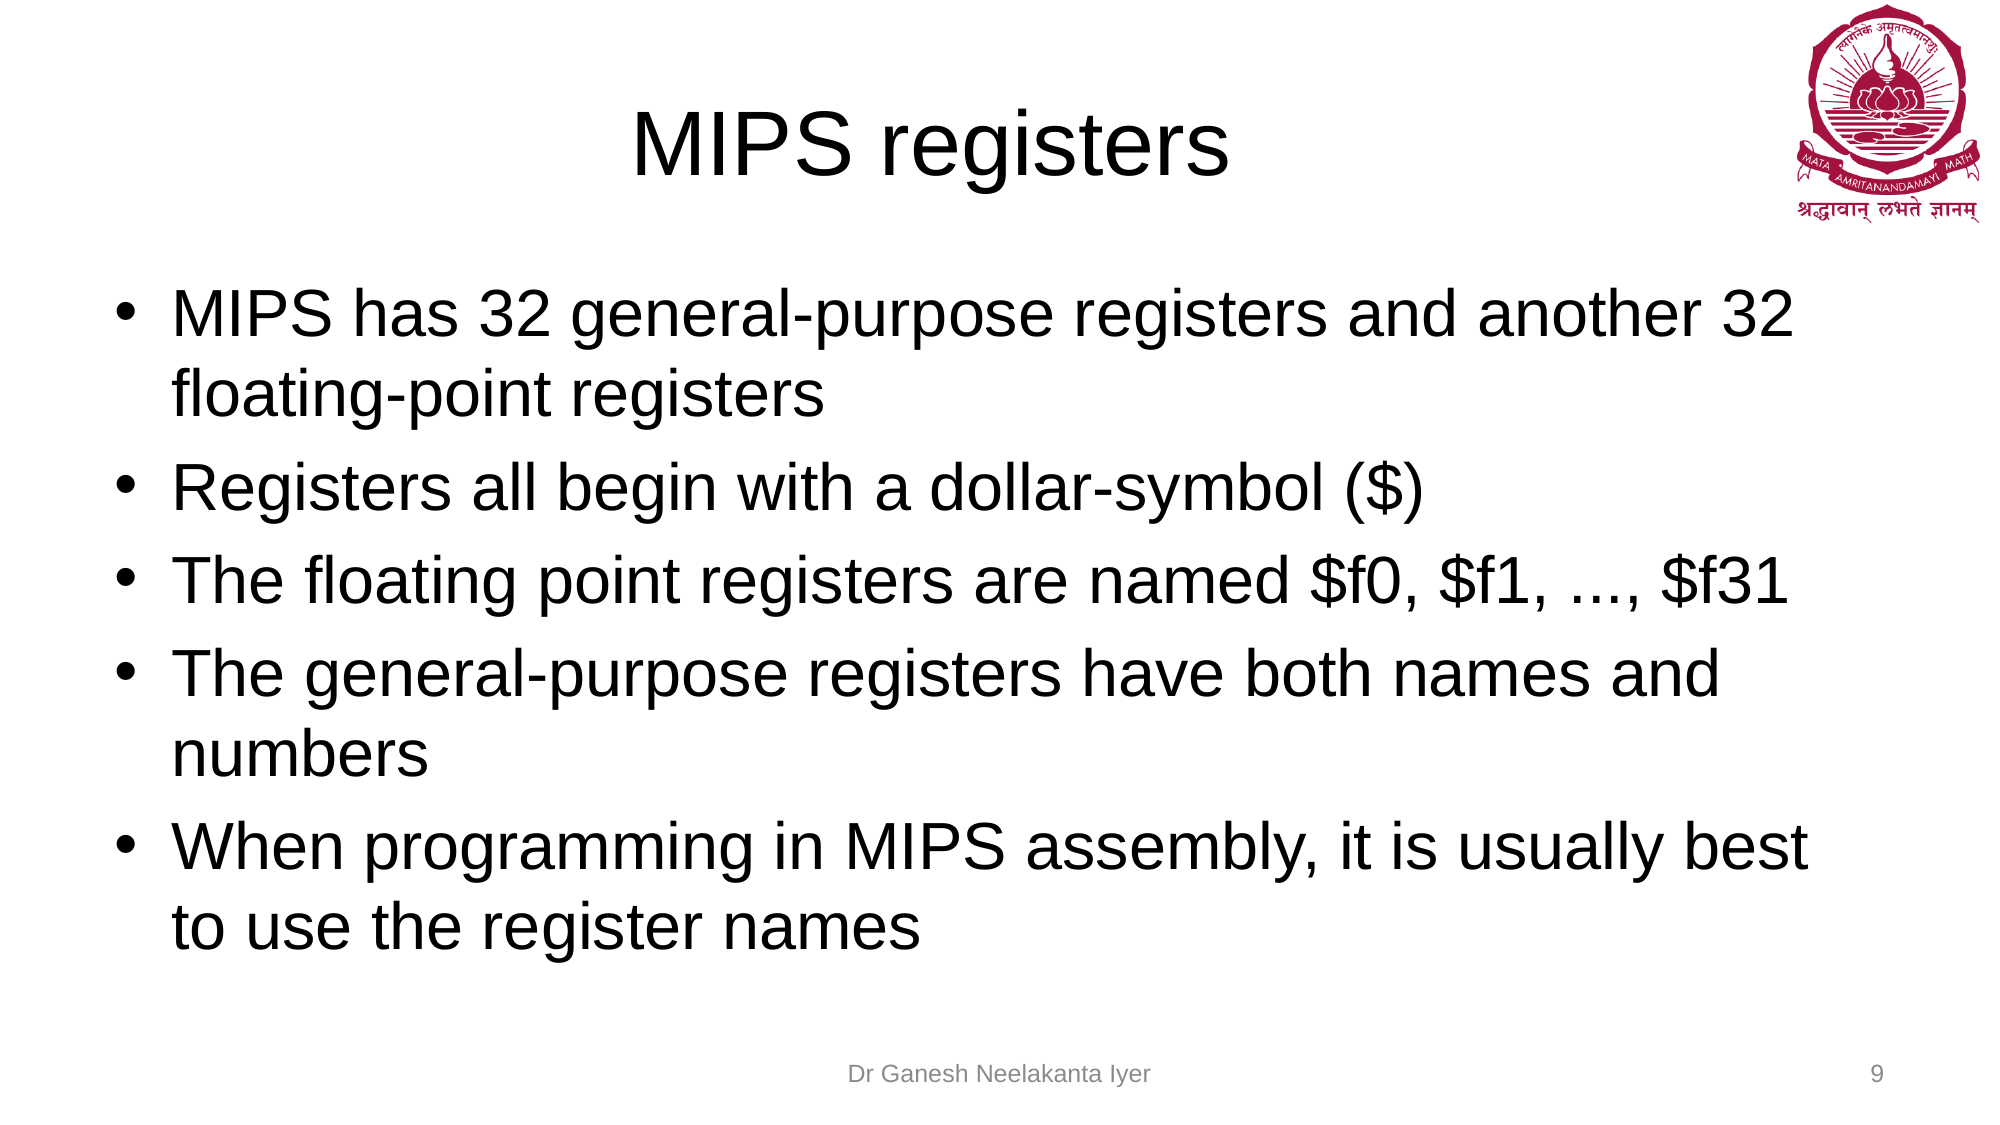

# MIPS registers
MIPS has 32 general-purpose registers and another 32 floating-point registers
Registers all begin with a dollar-symbol ($)
The floating point registers are named $f0, $f1, ..., $f31
The general-purpose registers have both names and numbers
When programming in MIPS assembly, it is usually best to use the register names
Dr Ganesh Neelakanta Iyer
9